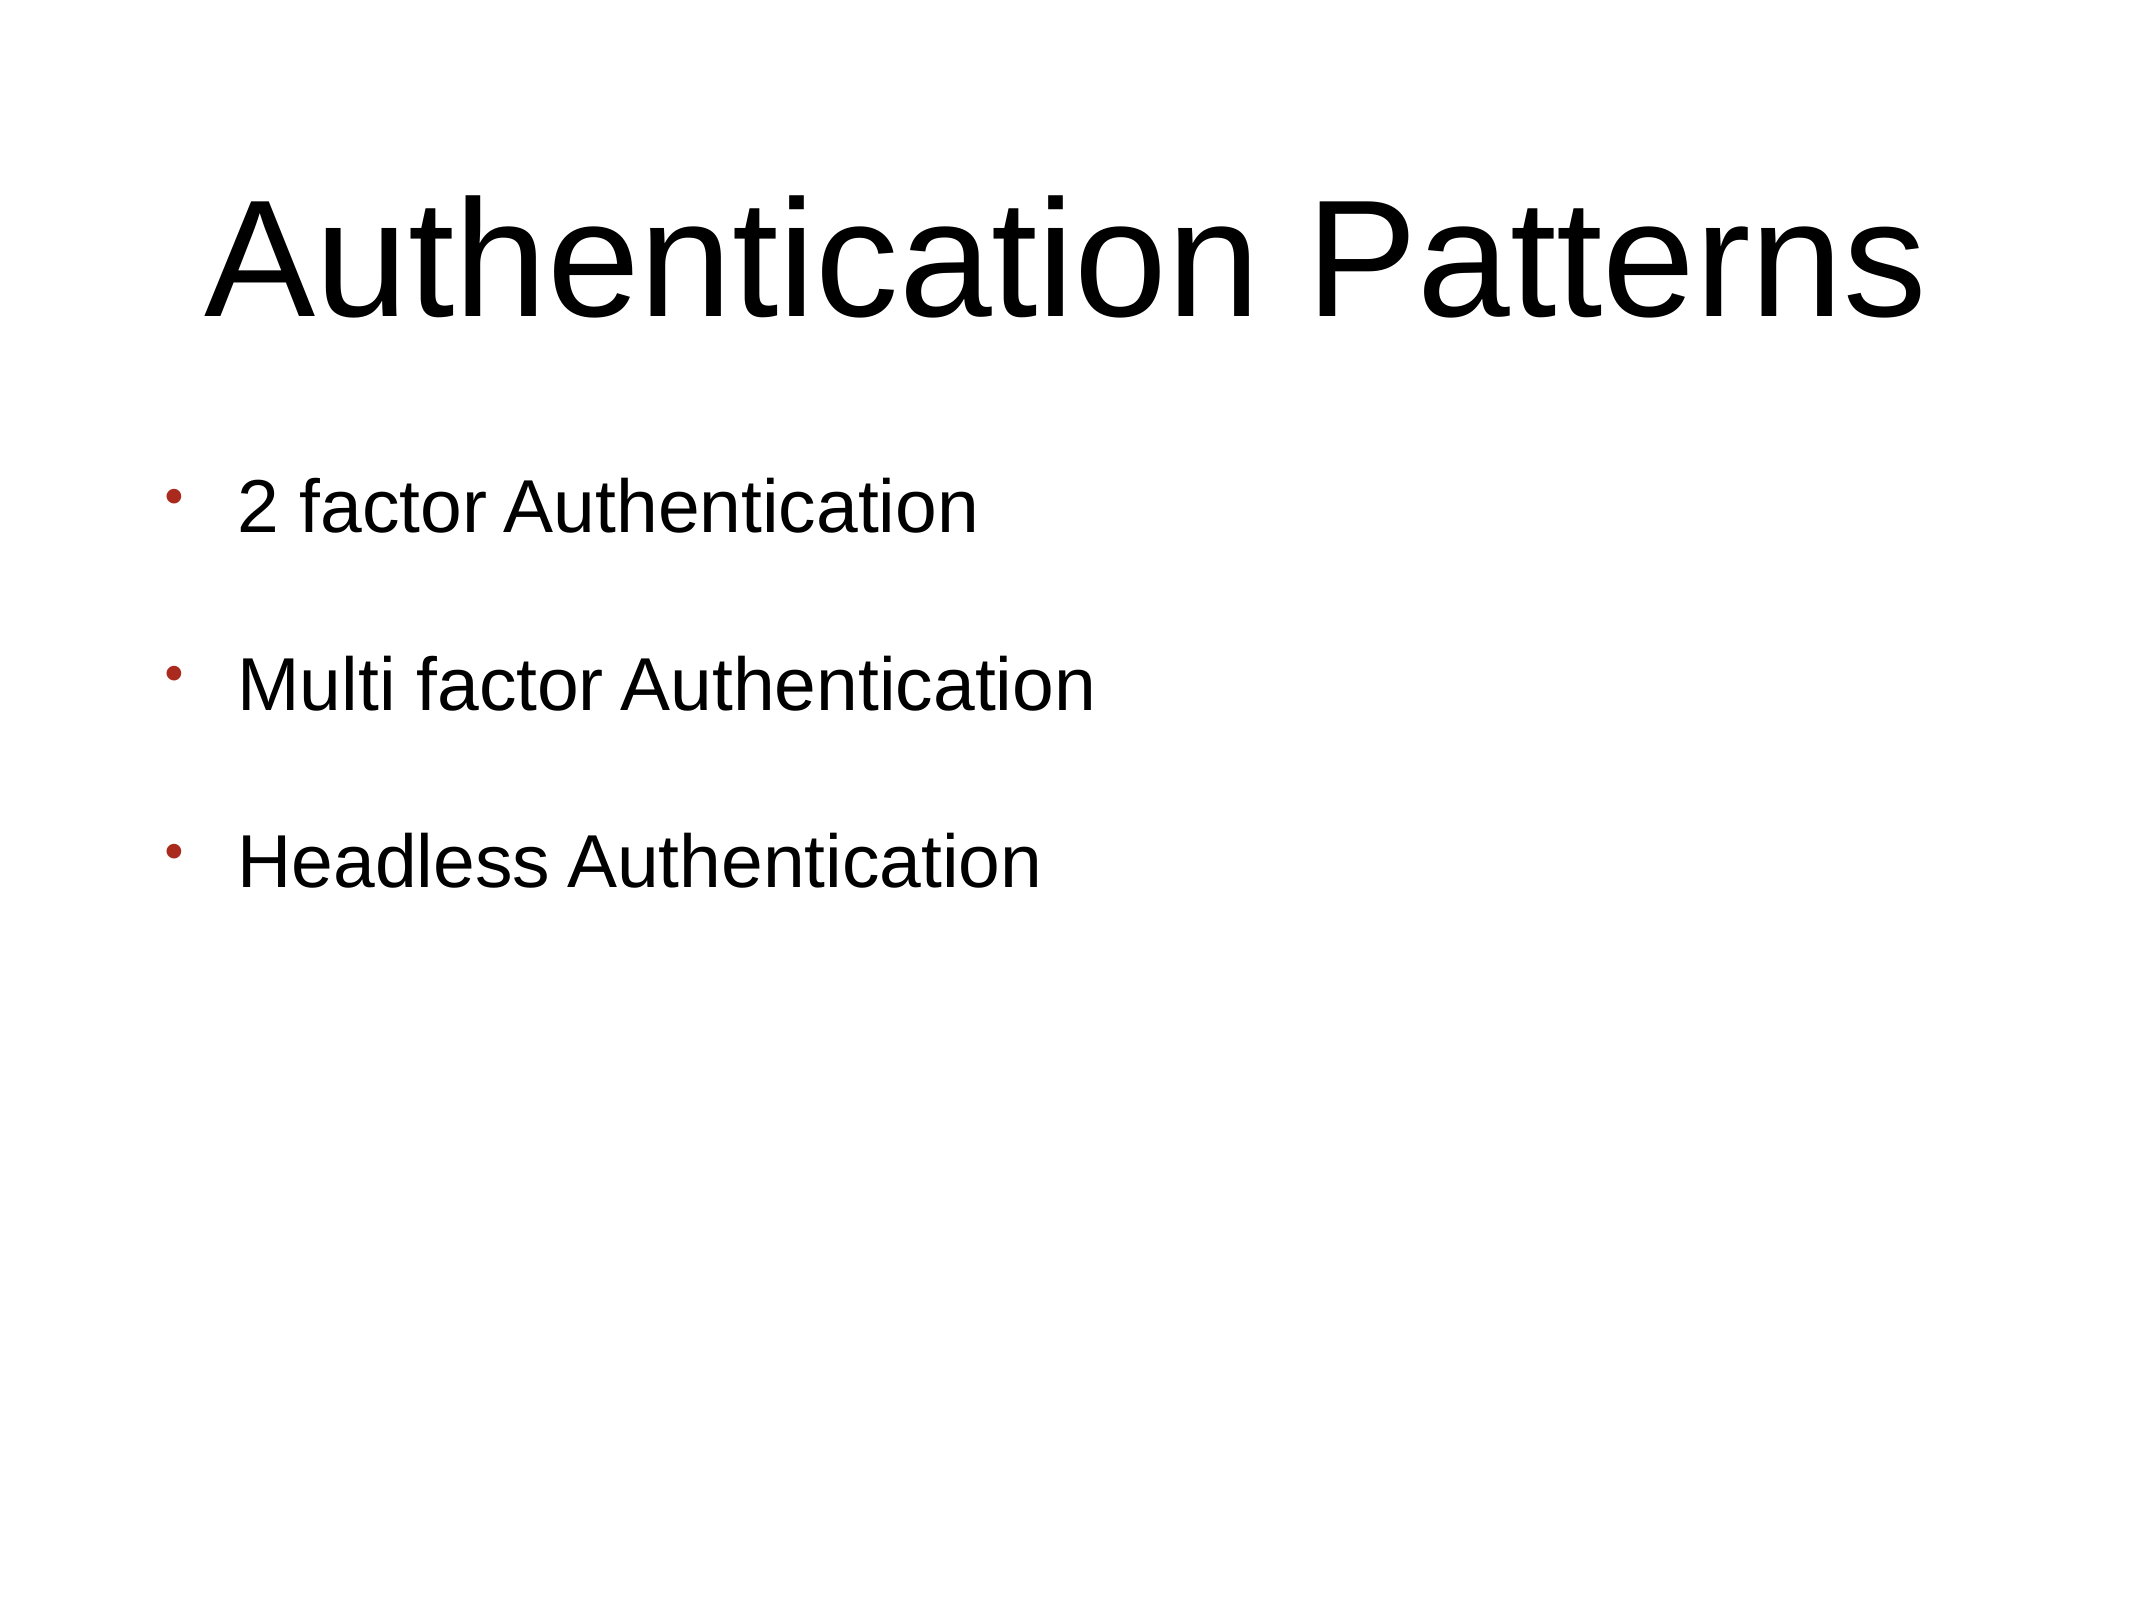

# Authentication Patterns
2 factor Authentication
Multi factor Authentication
Headless Authentication